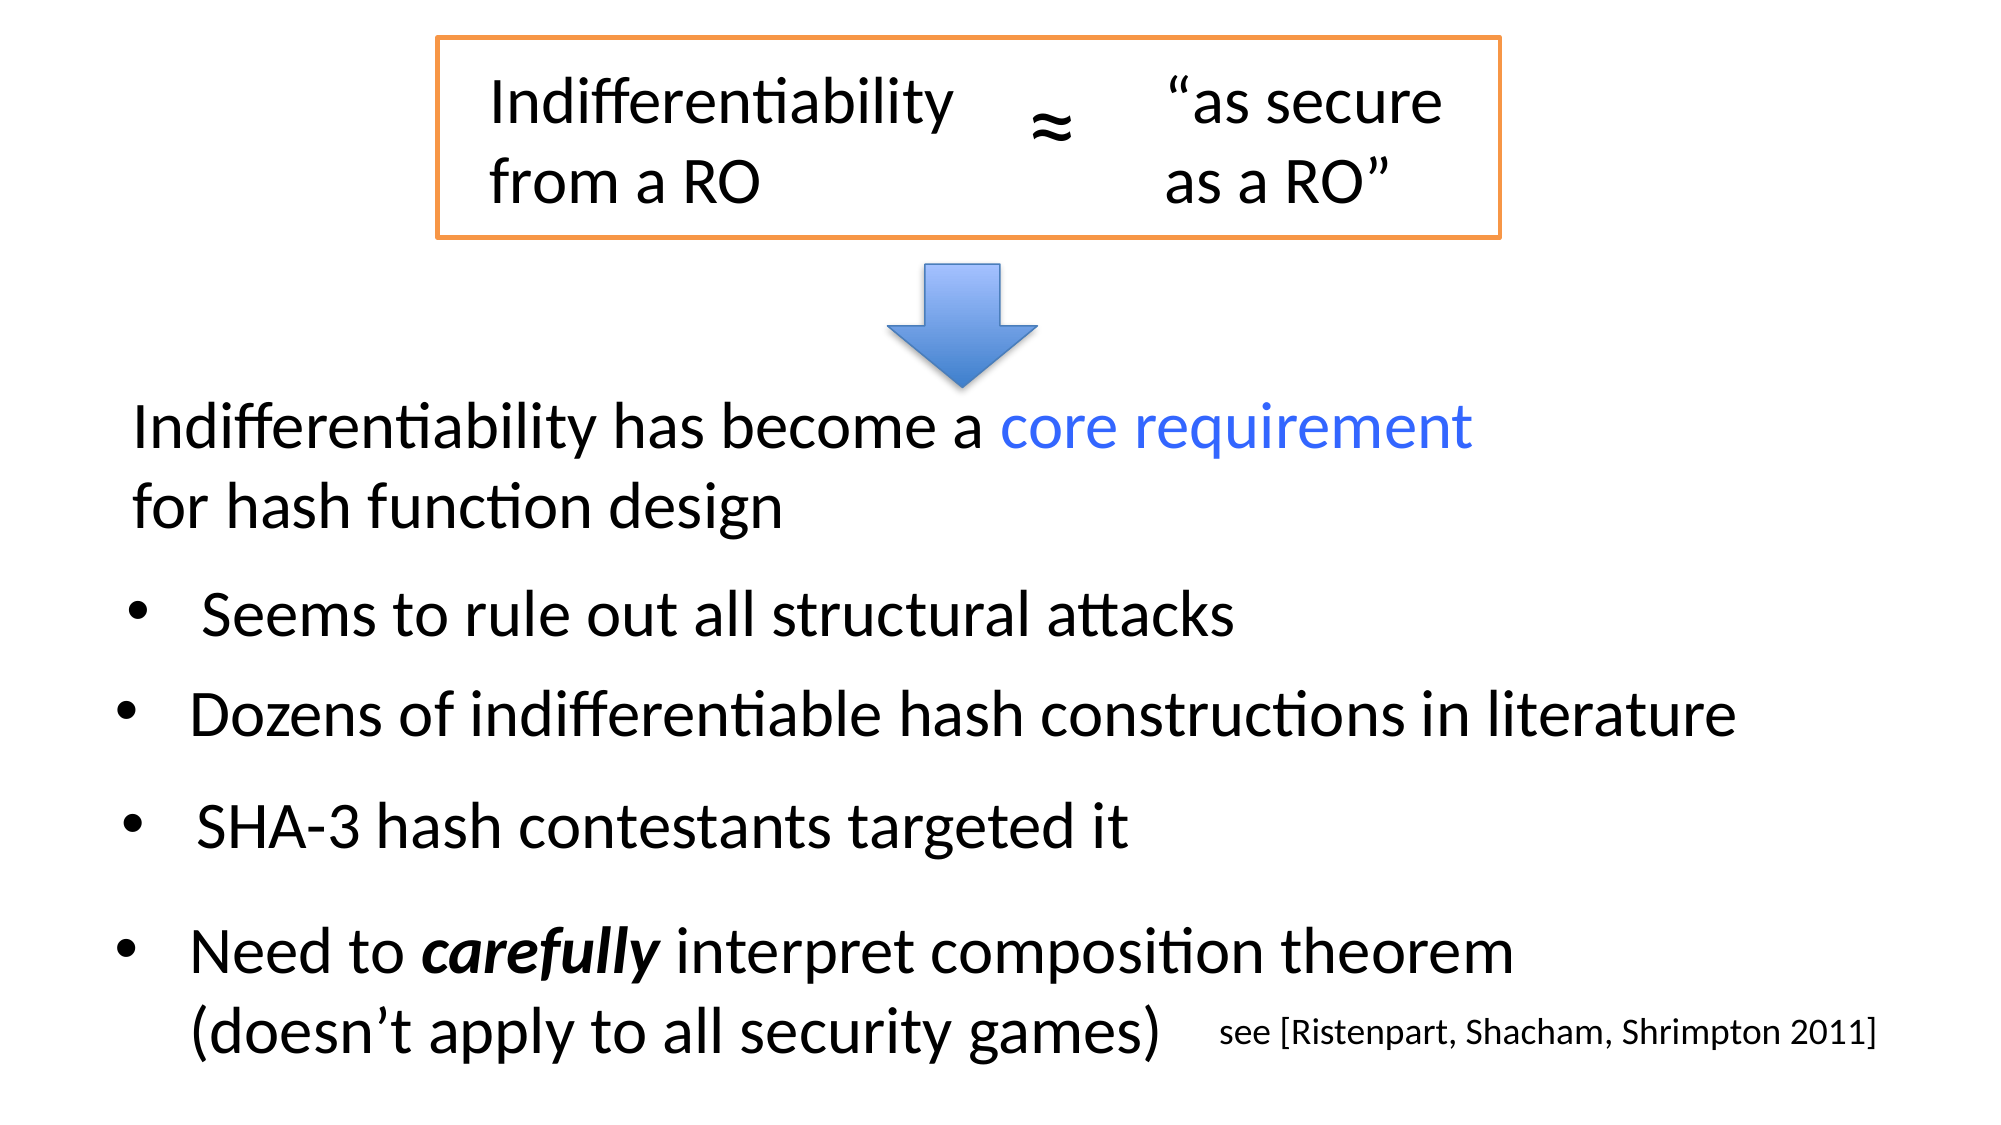

Indifferentiability
from a RO
“as secure
as a RO”
≈

Indifferentiability has become a core requirement
for hash function design
Seems to rule out all structural attacks
Dozens of indifferentiable hash constructions in literature
SHA-3 hash contestants targeted it
Need to carefully interpret composition theorem (doesn’t apply to all security games)
	see [Ristenpart, Shacham, Shrimpton 2011]